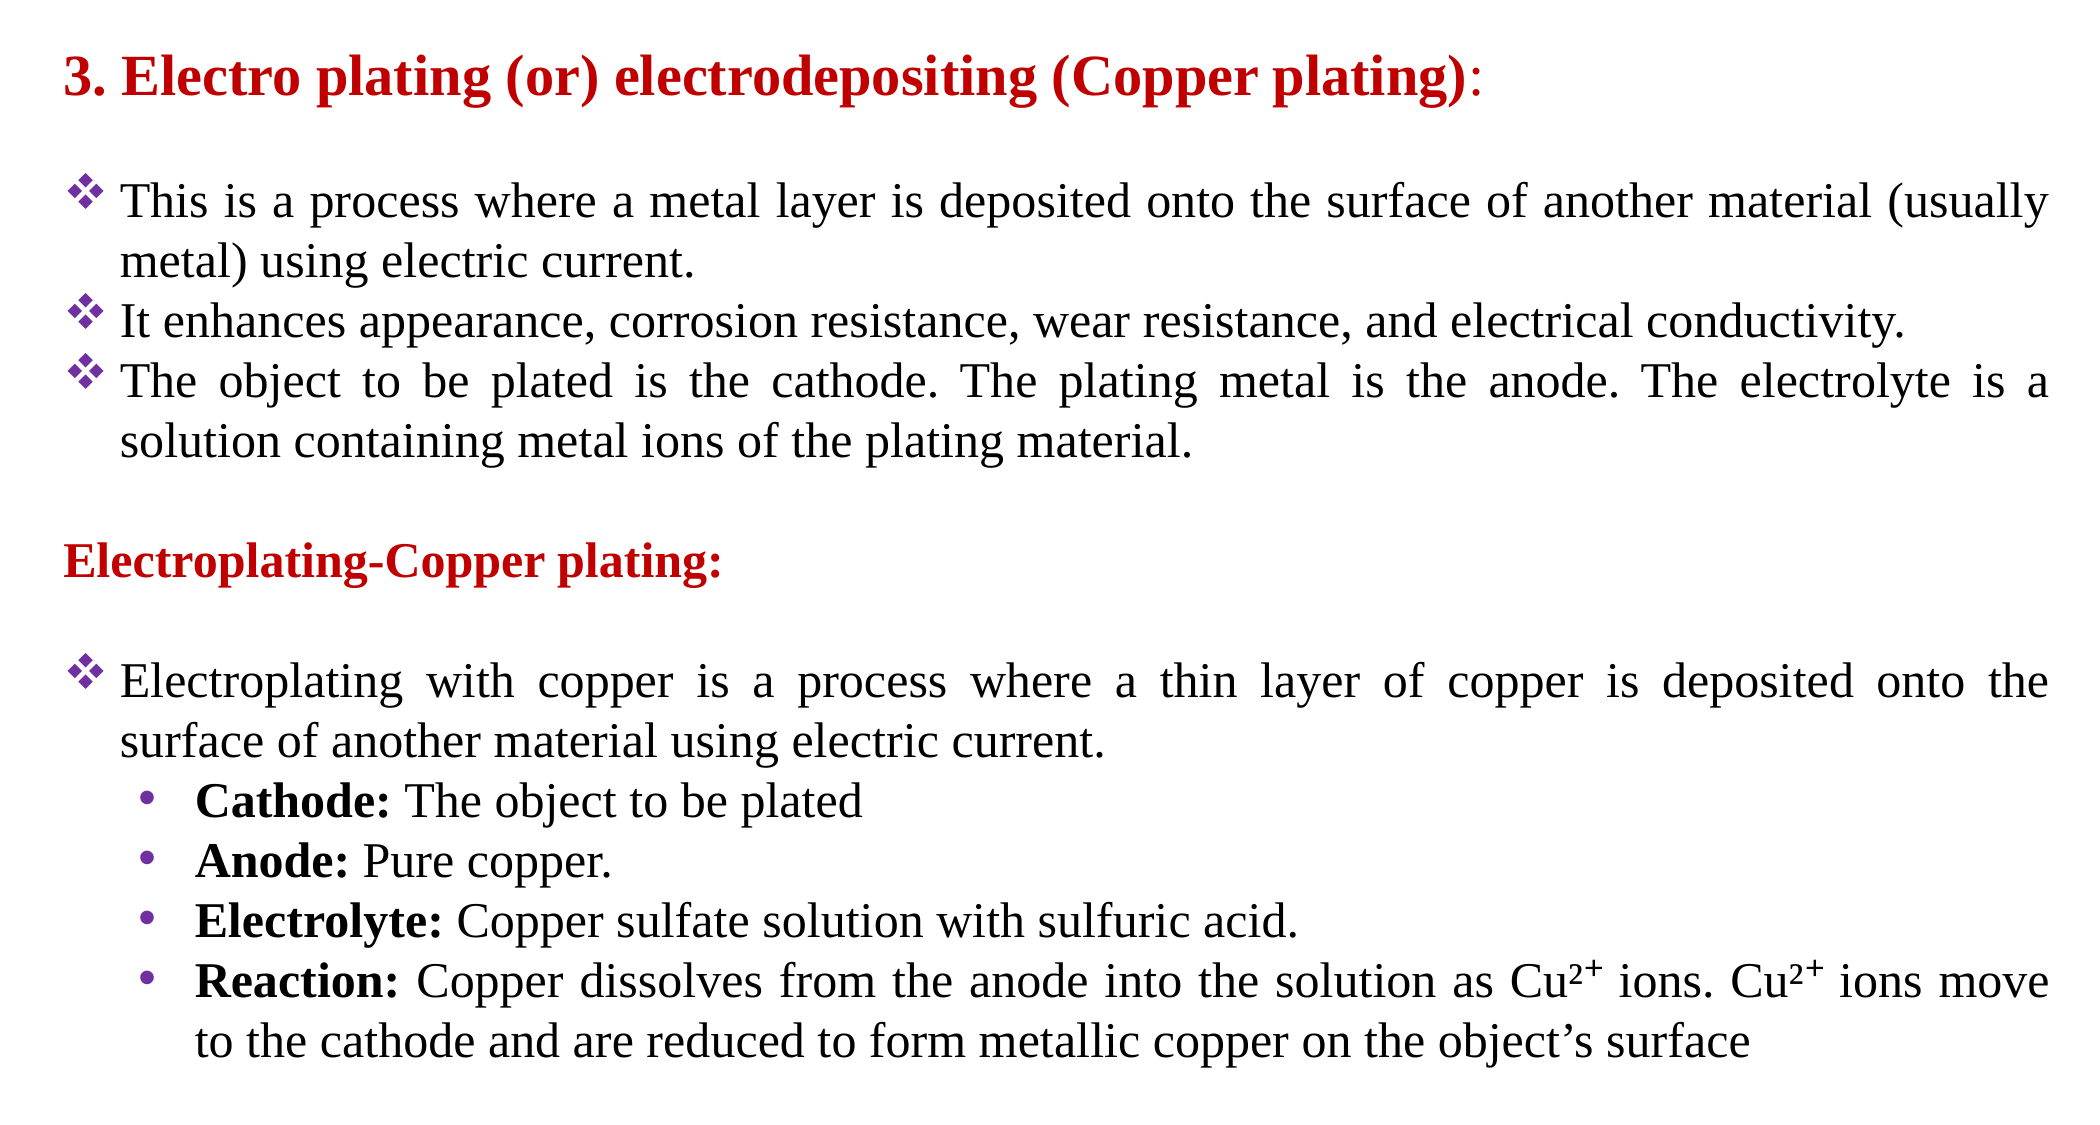

3. Electro plating (or) electrodepositing (Copper plating):

This is a process where a metal layer is deposited onto the surface of another material (usually metal) using electric current.
It enhances appearance, corrosion resistance, wear resistance, and electrical conductivity.
The object to be plated is the cathode. The plating metal is the anode. The electrolyte is a solution containing metal ions of the plating material.

Electroplating-Copper plating:

Electroplating with copper is a process where a thin layer of copper is deposited onto the surface of another material using electric current.
Cathode: The object to be plated
Anode: Pure copper.
Electrolyte: Copper sulfate solution with sulfuric acid.
Reaction: Copper dissolves from the anode into the solution as Cu²⁺ ions. Cu²⁺ ions move to the cathode and are reduced to form metallic copper on the object’s surface